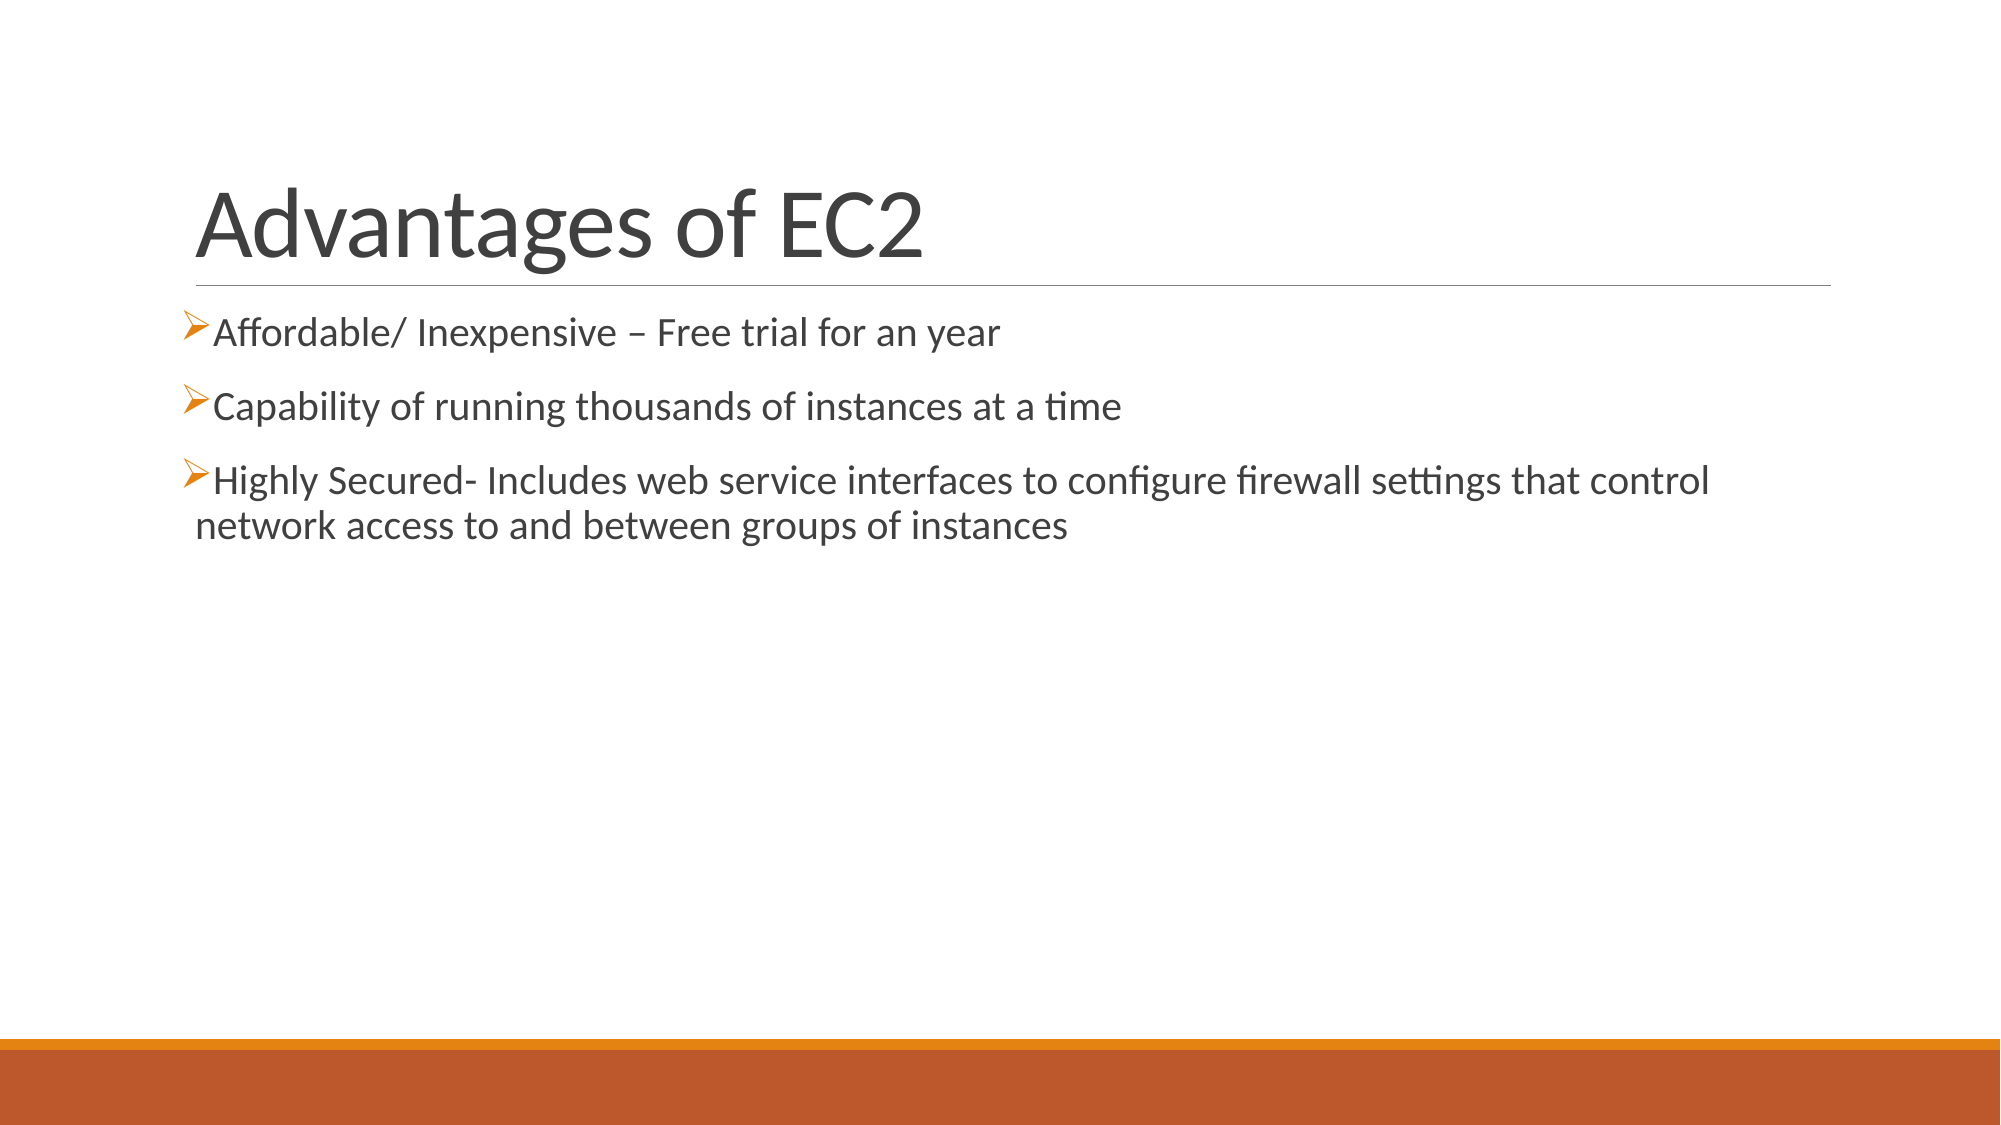

# Advantages of EC2
Affordable/ Inexpensive – Free trial for an year
Capability of running thousands of instances at a time
Highly Secured- Includes web service interfaces to configure firewall settings that control network access to and between groups of instances